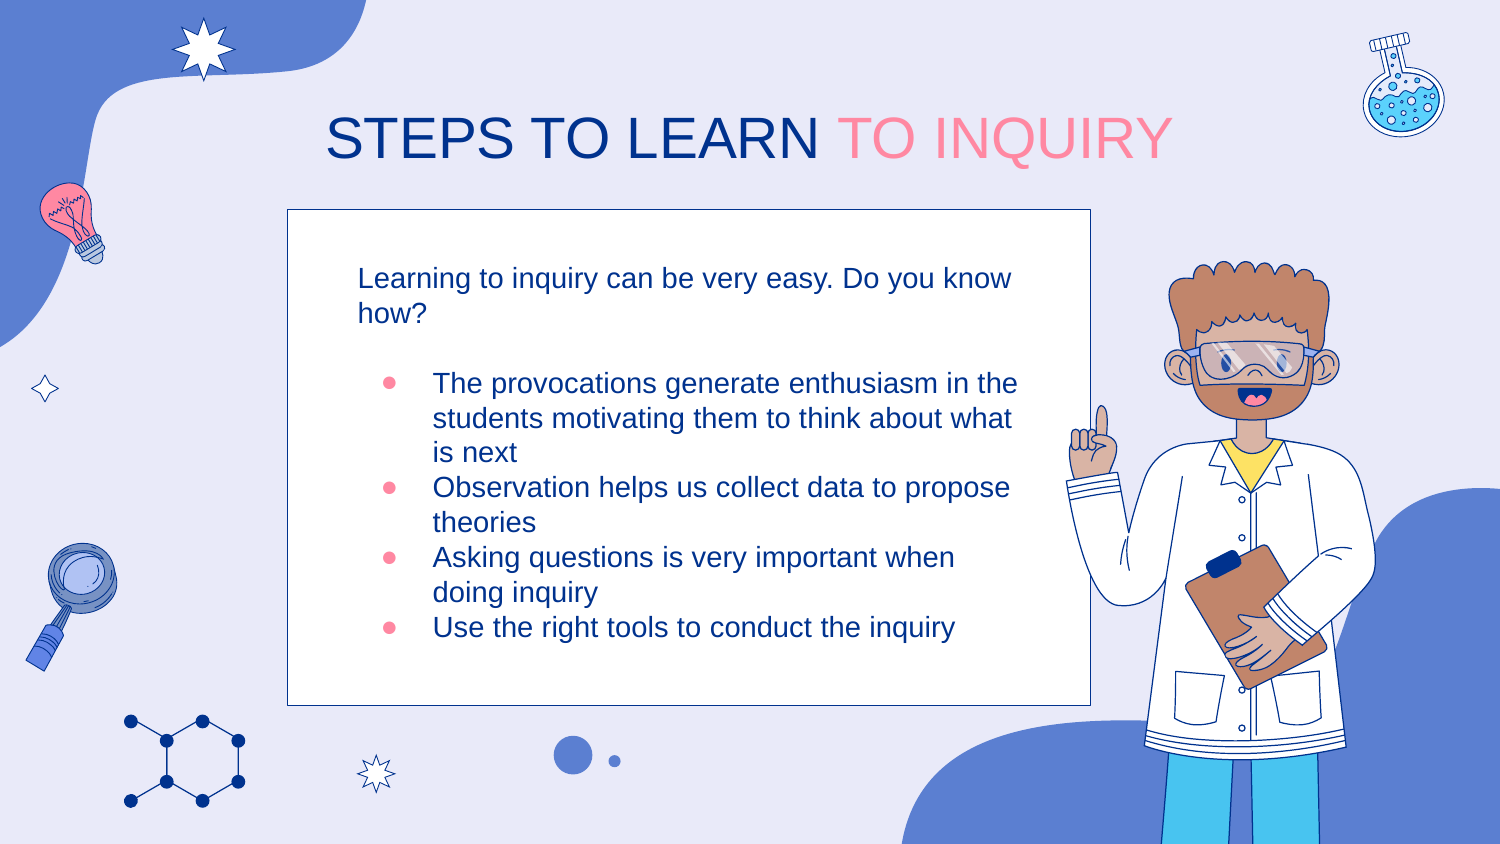

# STEPS TO LEARN TO INQUIRY

Learning to inquiry can be very easy. Do you know how?

The provocations generate enthusiasm in the students motivating them to think about what is next
Observation helps us collect data to propose theories
Asking questions is very important when doing inquiry
Use the right tools to conduct the inquiry